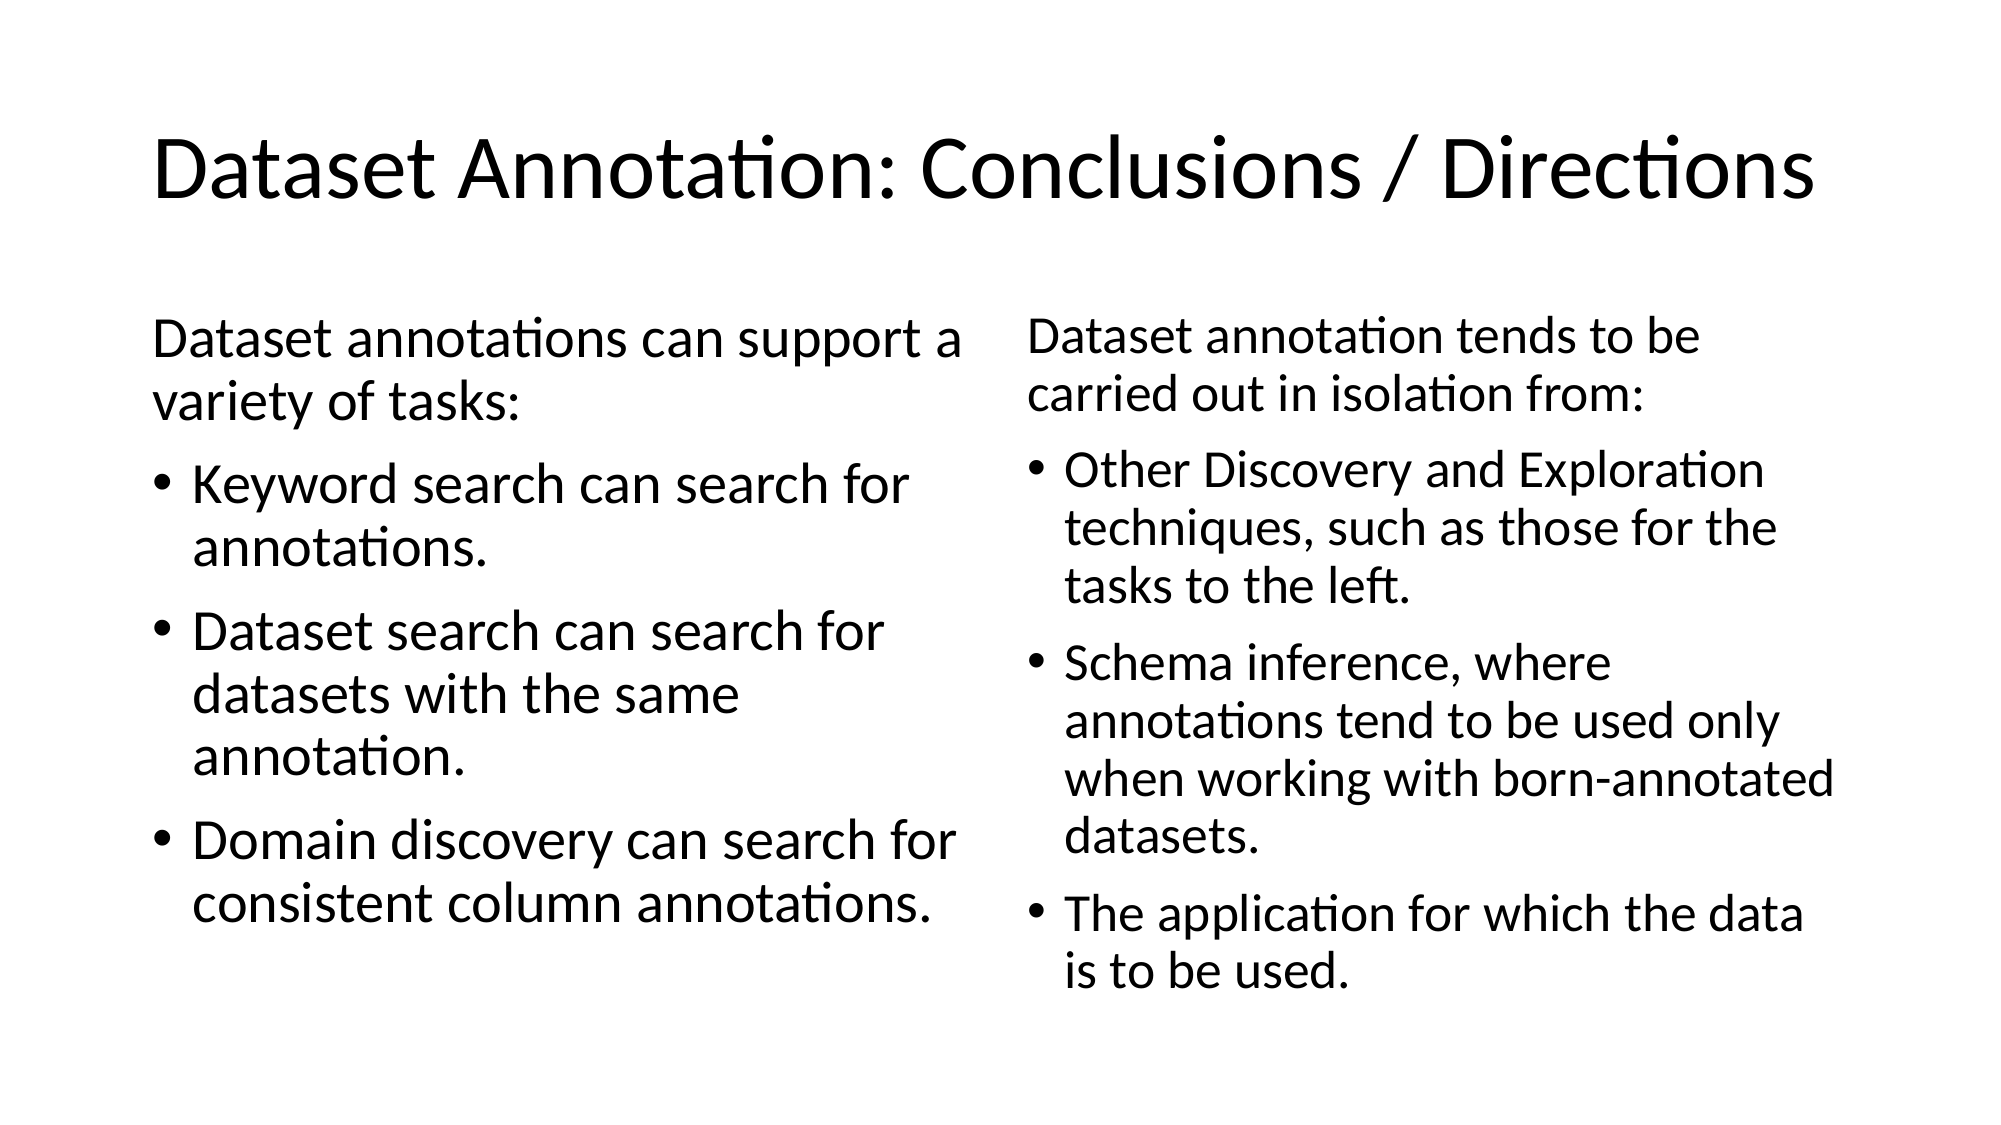

# Dataset Annotation: Conclusions / Directions
Dataset annotations can support a variety of tasks:
Keyword search can search for annotations.
Dataset search can search for datasets with the same annotation.
Domain discovery can search for consistent column annotations.

Dataset annotation tends to be carried out in isolation from:
Other Discovery and Exploration techniques, such as those for the tasks to the left.
Schema inference, where annotations tend to be used only when working with born-annotated datasets.
The application for which the data is to be used.